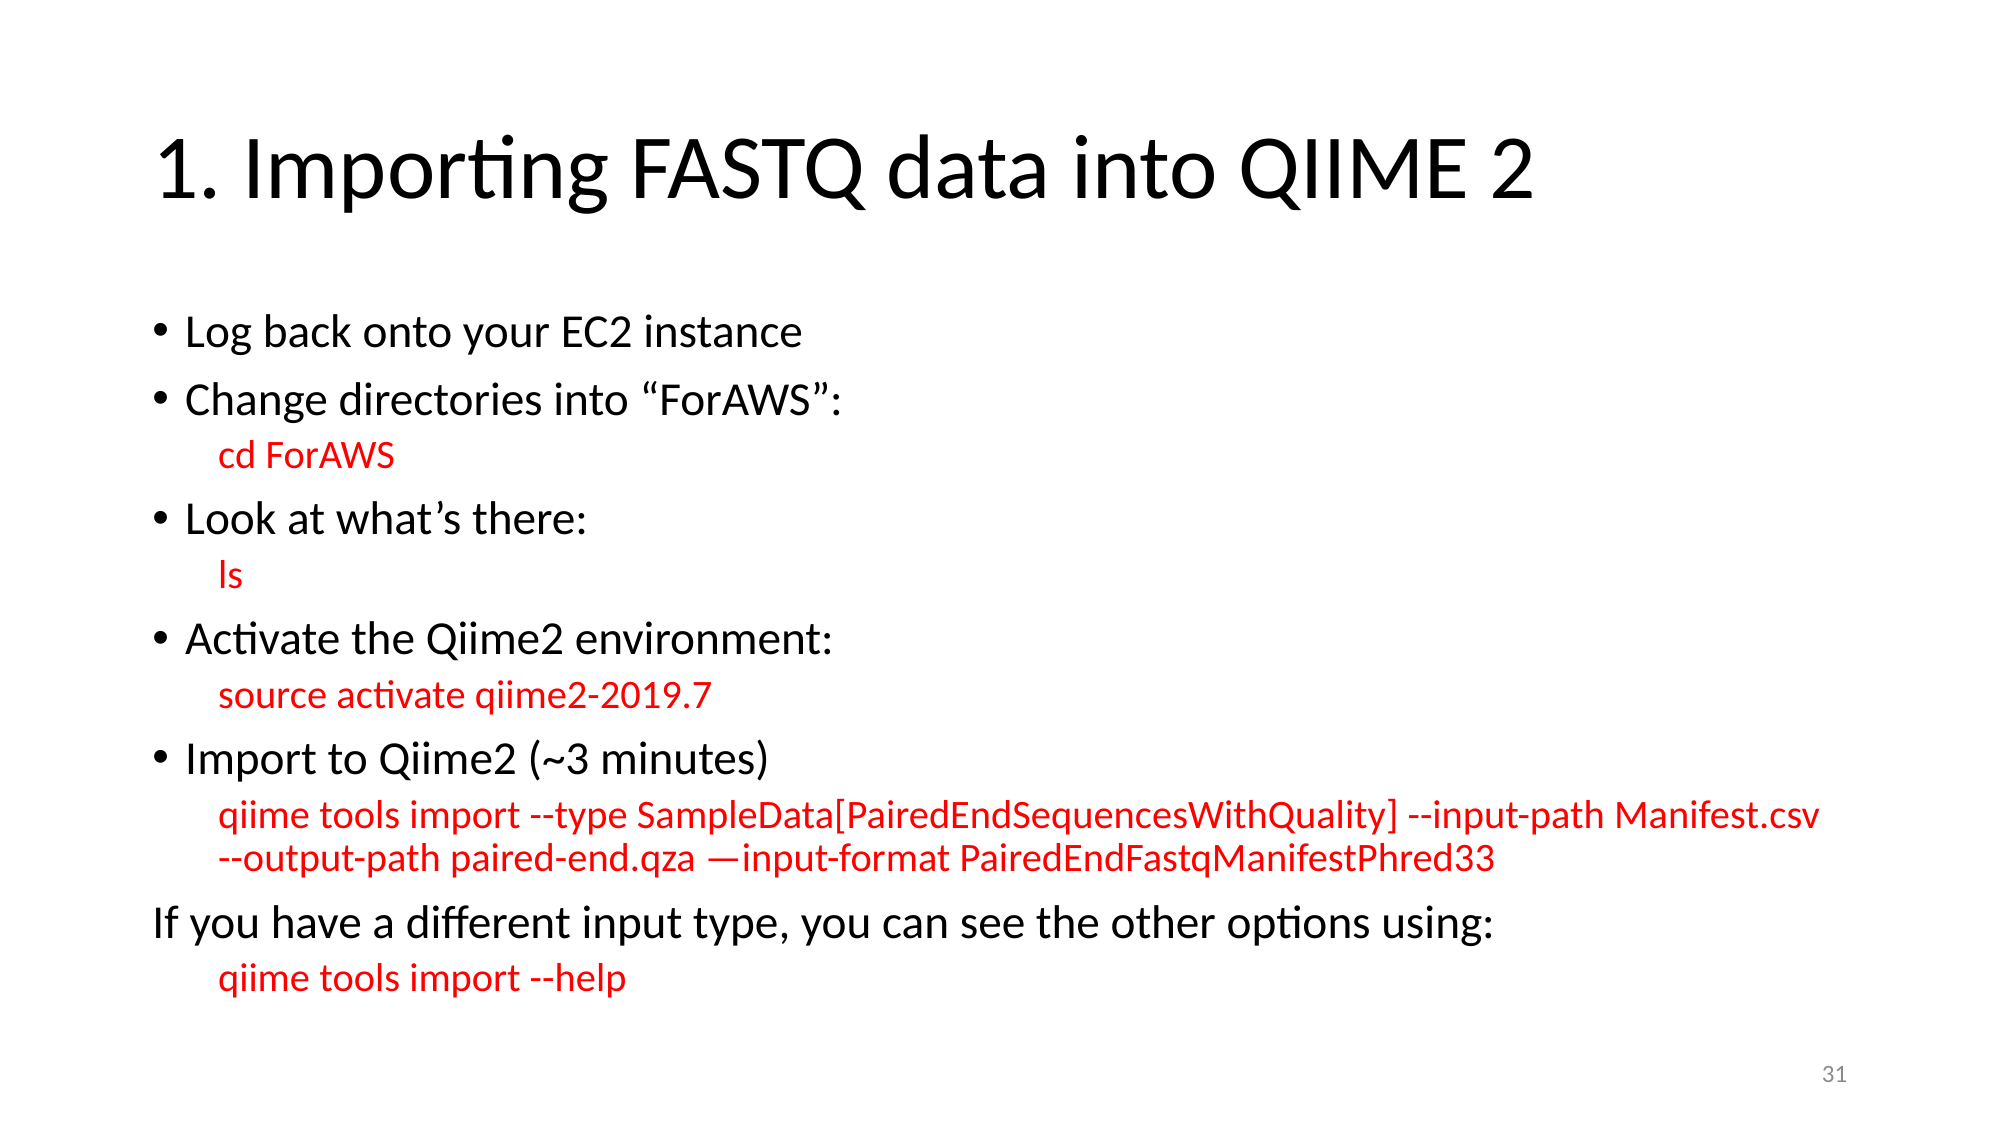

# 1. Importing FASTQ data into QIIME 2
Log back onto your EC2 instance
Change directories into “ForAWS”:
cd ForAWS
Look at what’s there:
ls
Activate the Qiime2 environment:
source activate qiime2-2019.7
Import to Qiime2 (~3 minutes)
qiime tools import --type SampleData[PairedEndSequencesWithQuality] --input-path Manifest.csv --output-path paired-end.qza —input-format PairedEndFastqManifestPhred33
If you have a different input type, you can see the other options using:
qiime tools import --help

31